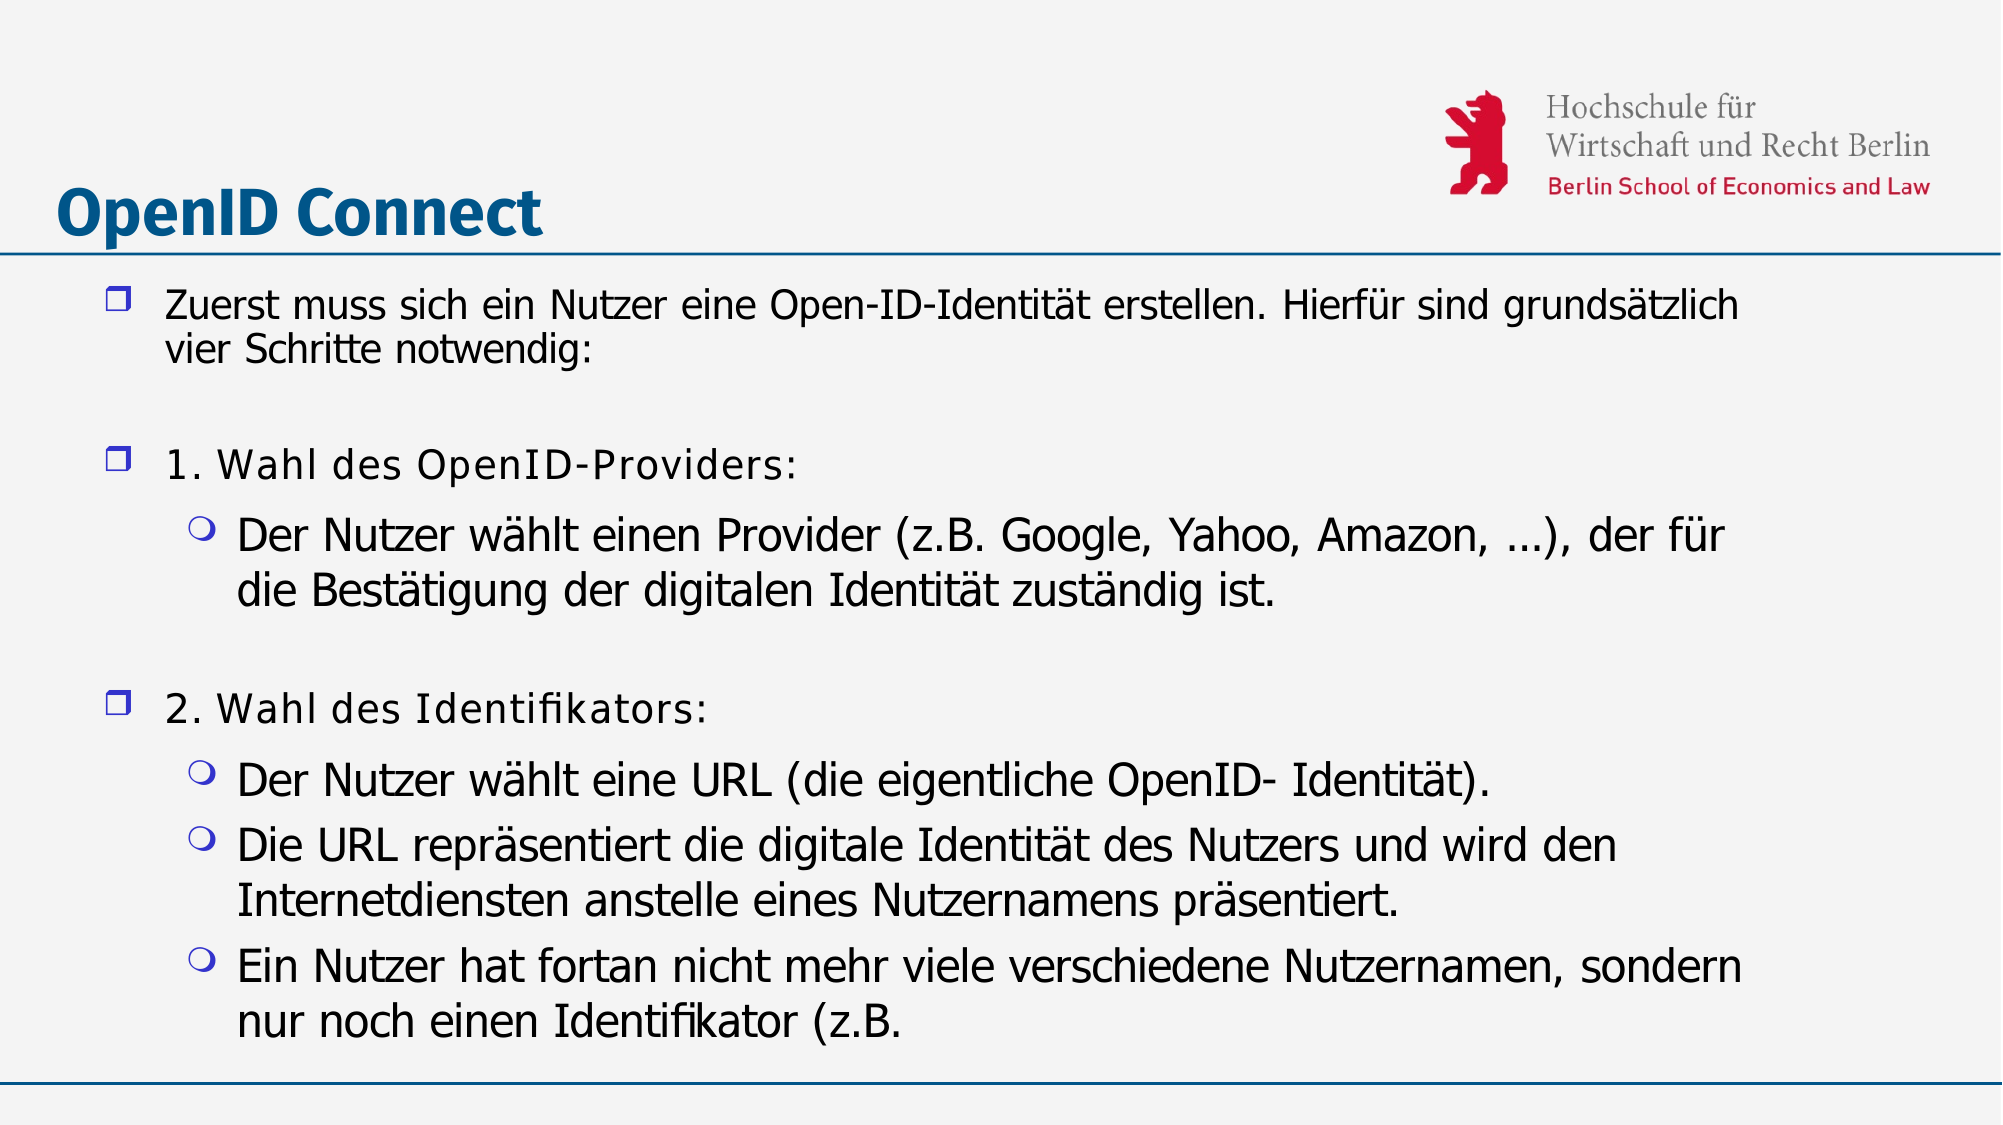

# OpenID Connect
Zuerst muss sich ein Nutzer eine Open-ID-Identität erstellen. Hierfür sind grundsätzlich vier Schritte notwendig:

1. Wahl des OpenID-Providers:
Der Nutzer wählt einen Provider (z.B. Google, Yahoo, Amazon, …), der für die Bestätigung der digitalen Identität zuständig ist.

2. Wahl des Identifikators:
Der Nutzer wählt eine URL (die eigentliche OpenID- Identität).
Die URL repräsentiert die digitale Identität des Nutzers und wird den Internetdiensten anstelle eines Nutzernamens präsentiert.
Ein Nutzer hat fortan nicht mehr viele verschiedene Nutzernamen, sondern nur noch einen Identifikator (z.B.